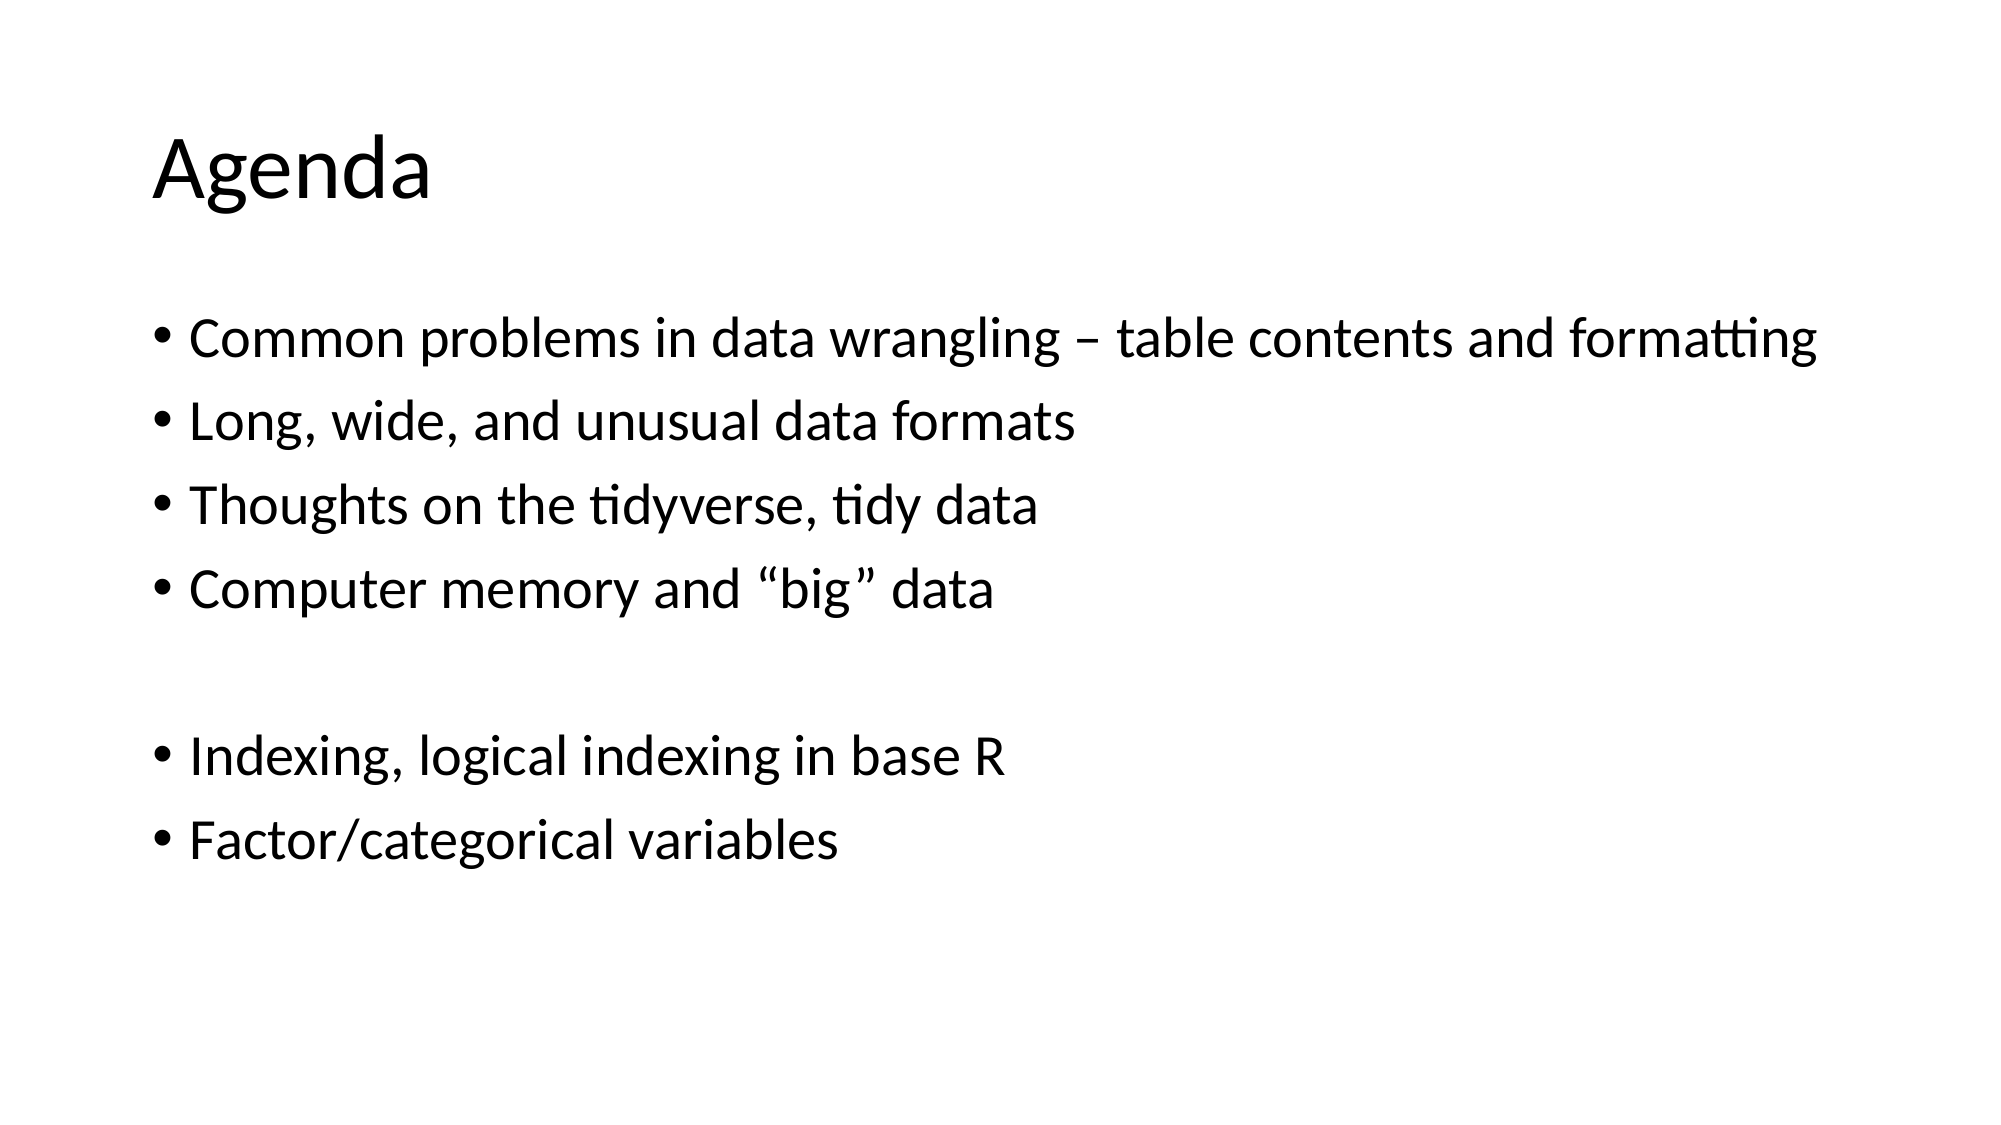

# Agenda
Common problems in data wrangling – table contents and formatting
Long, wide, and unusual data formats
Thoughts on the tidyverse, tidy data
Computer memory and “big” data

Indexing, logical indexing in base R
Factor/categorical variables